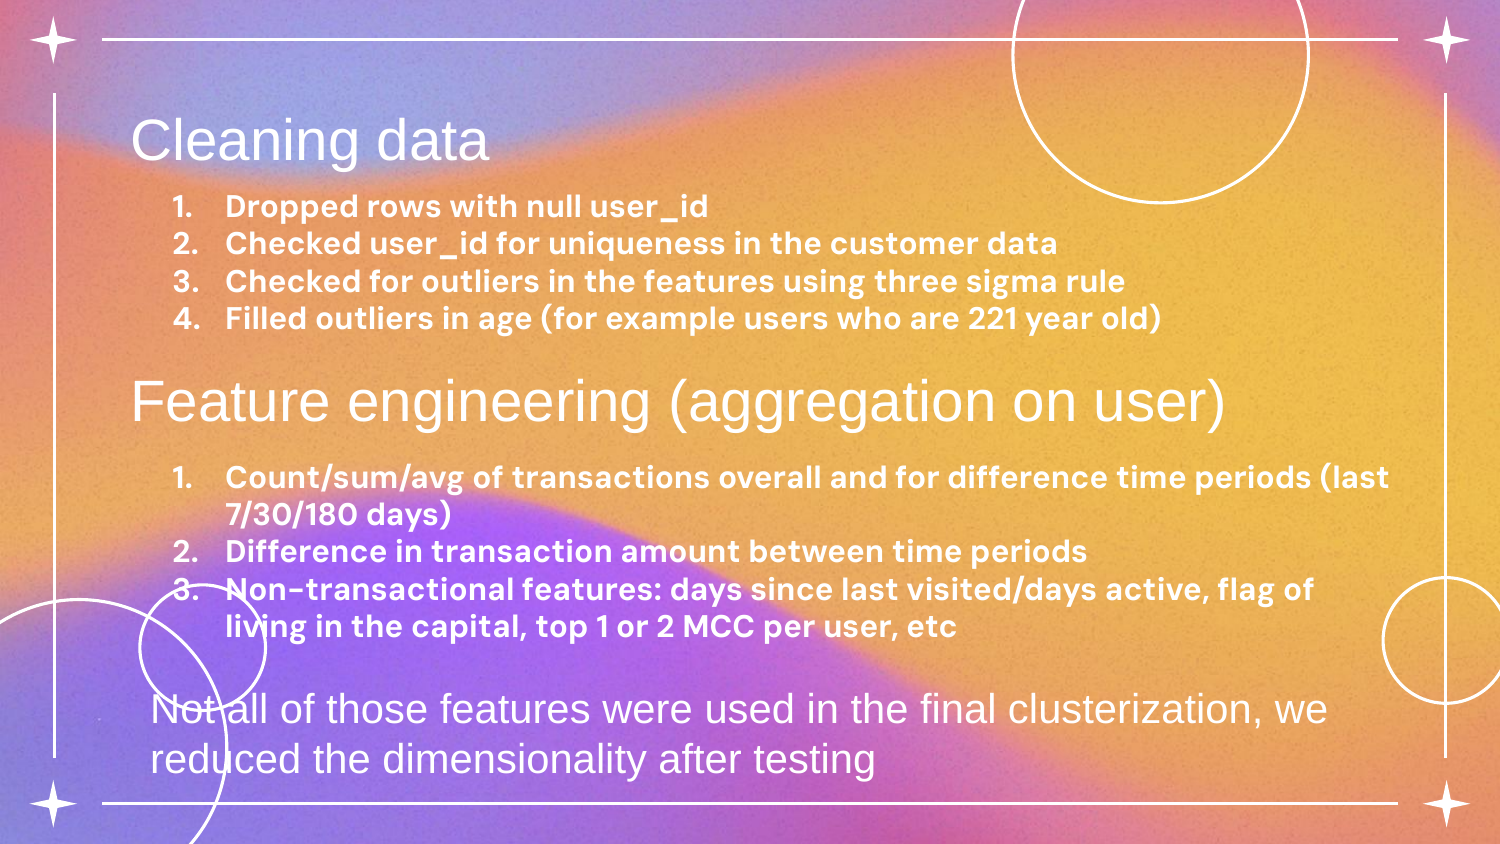

# Cleaning data
Dropped rows with null user_id
Checked user_id for uniqueness in the customer data
Checked for outliers in the features using three sigma rule
Filled outliers in age (for example users who are 221 year old)
Feature engineering (aggregation on user)
Count/sum/avg of transactions overall and for difference time periods (last 7/30/180 days)
Difference in transaction amount between time periods
Non-transactional features: days since last visited/days active, flag of living in the capital, top 1 or 2 MCC per user, etc
Not all of those features were used in the final clusterization, we reduced the dimensionality after testing